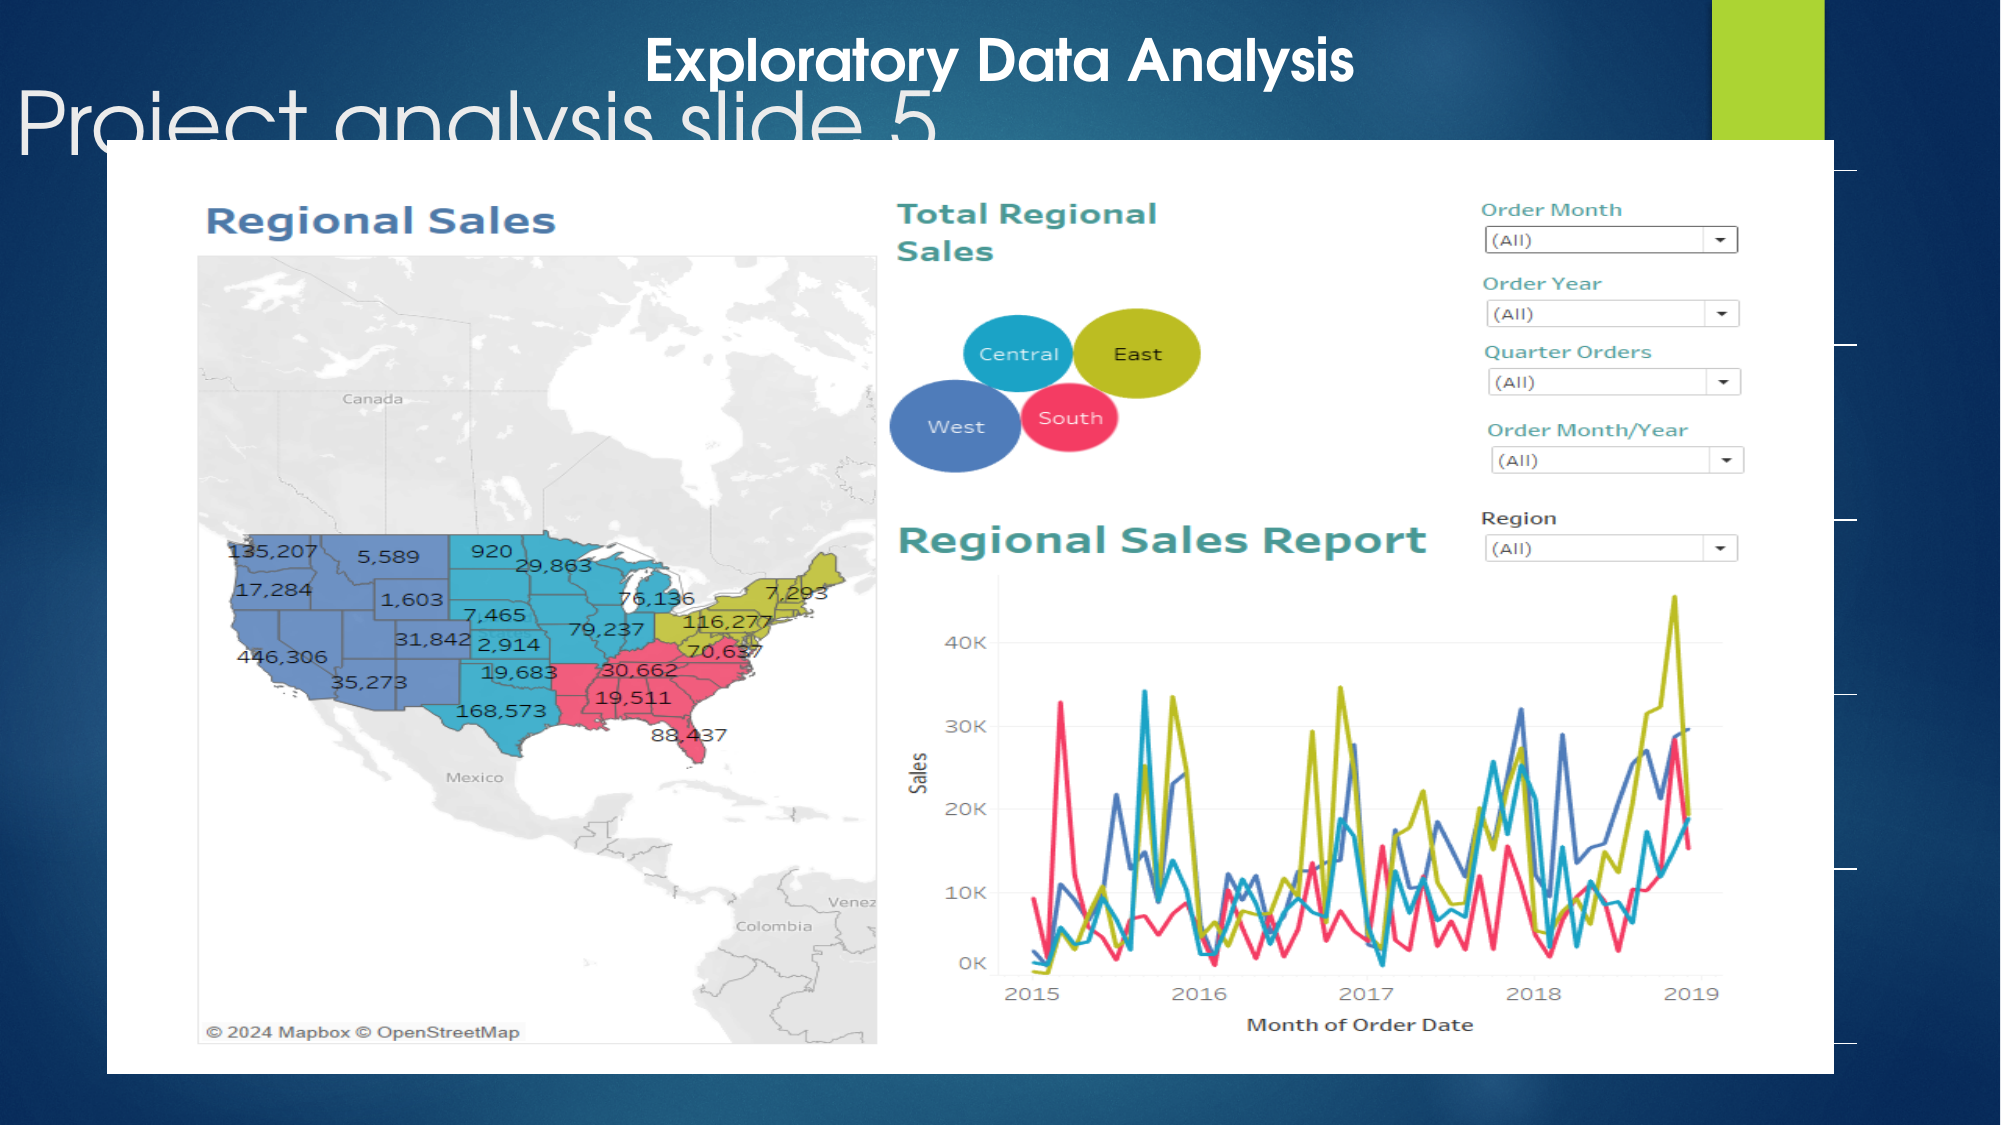

Exploratory Data Analysis
Project analysis slide 5

### Chart

| Category | Series 3 |
|---|---|
| Category 1 | 2.0 |
| Category 2 | 2.0 |
| Category 3 | 3.0 |
| Category 4 | 5.0 |